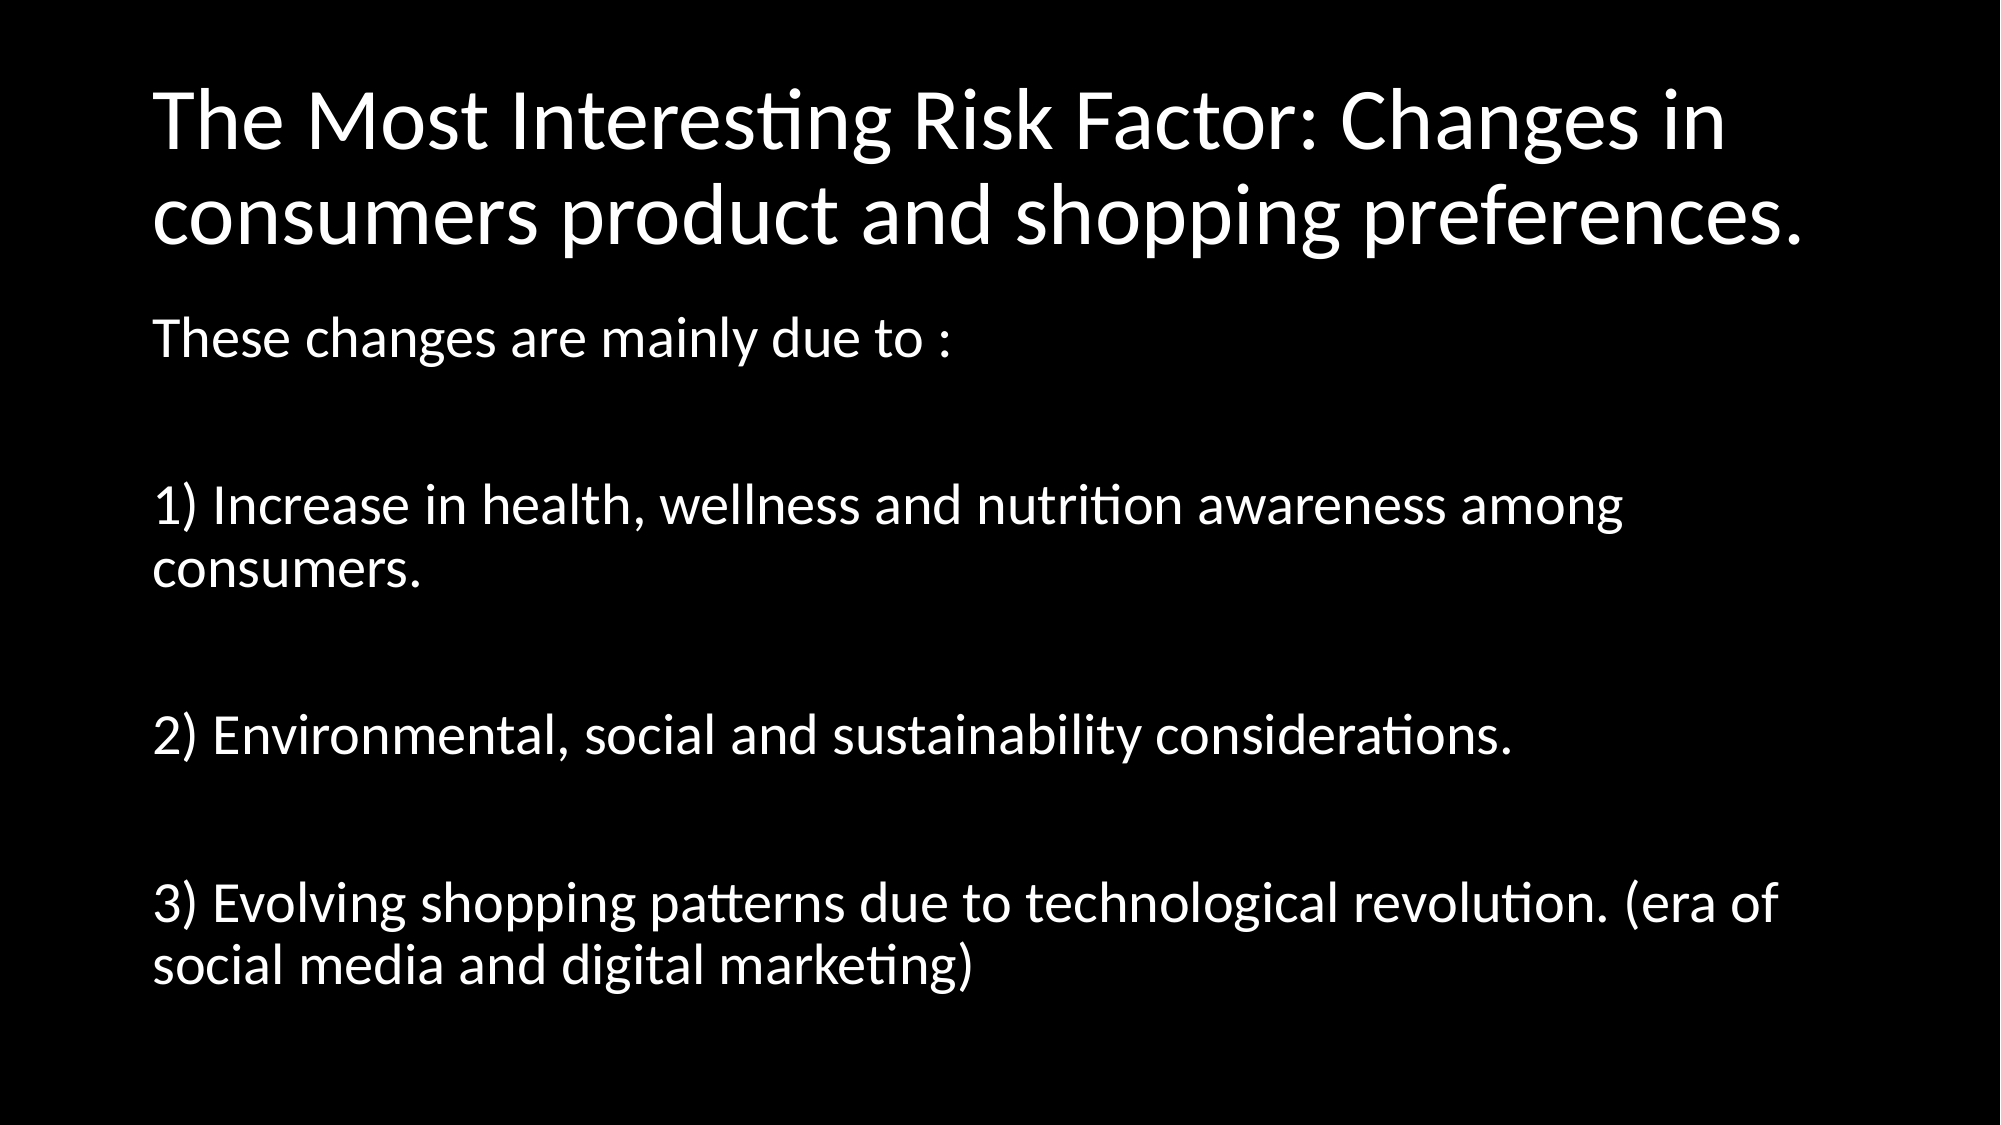

# The Most Interesting Risk Factor: Changes in consumers product and shopping preferences.
These changes are mainly due to :

1) Increase in health, wellness and nutrition awareness among consumers.

2) Environmental, social and sustainability considerations.

3) Evolving shopping patterns due to technological revolution. (era of social media and digital marketing)